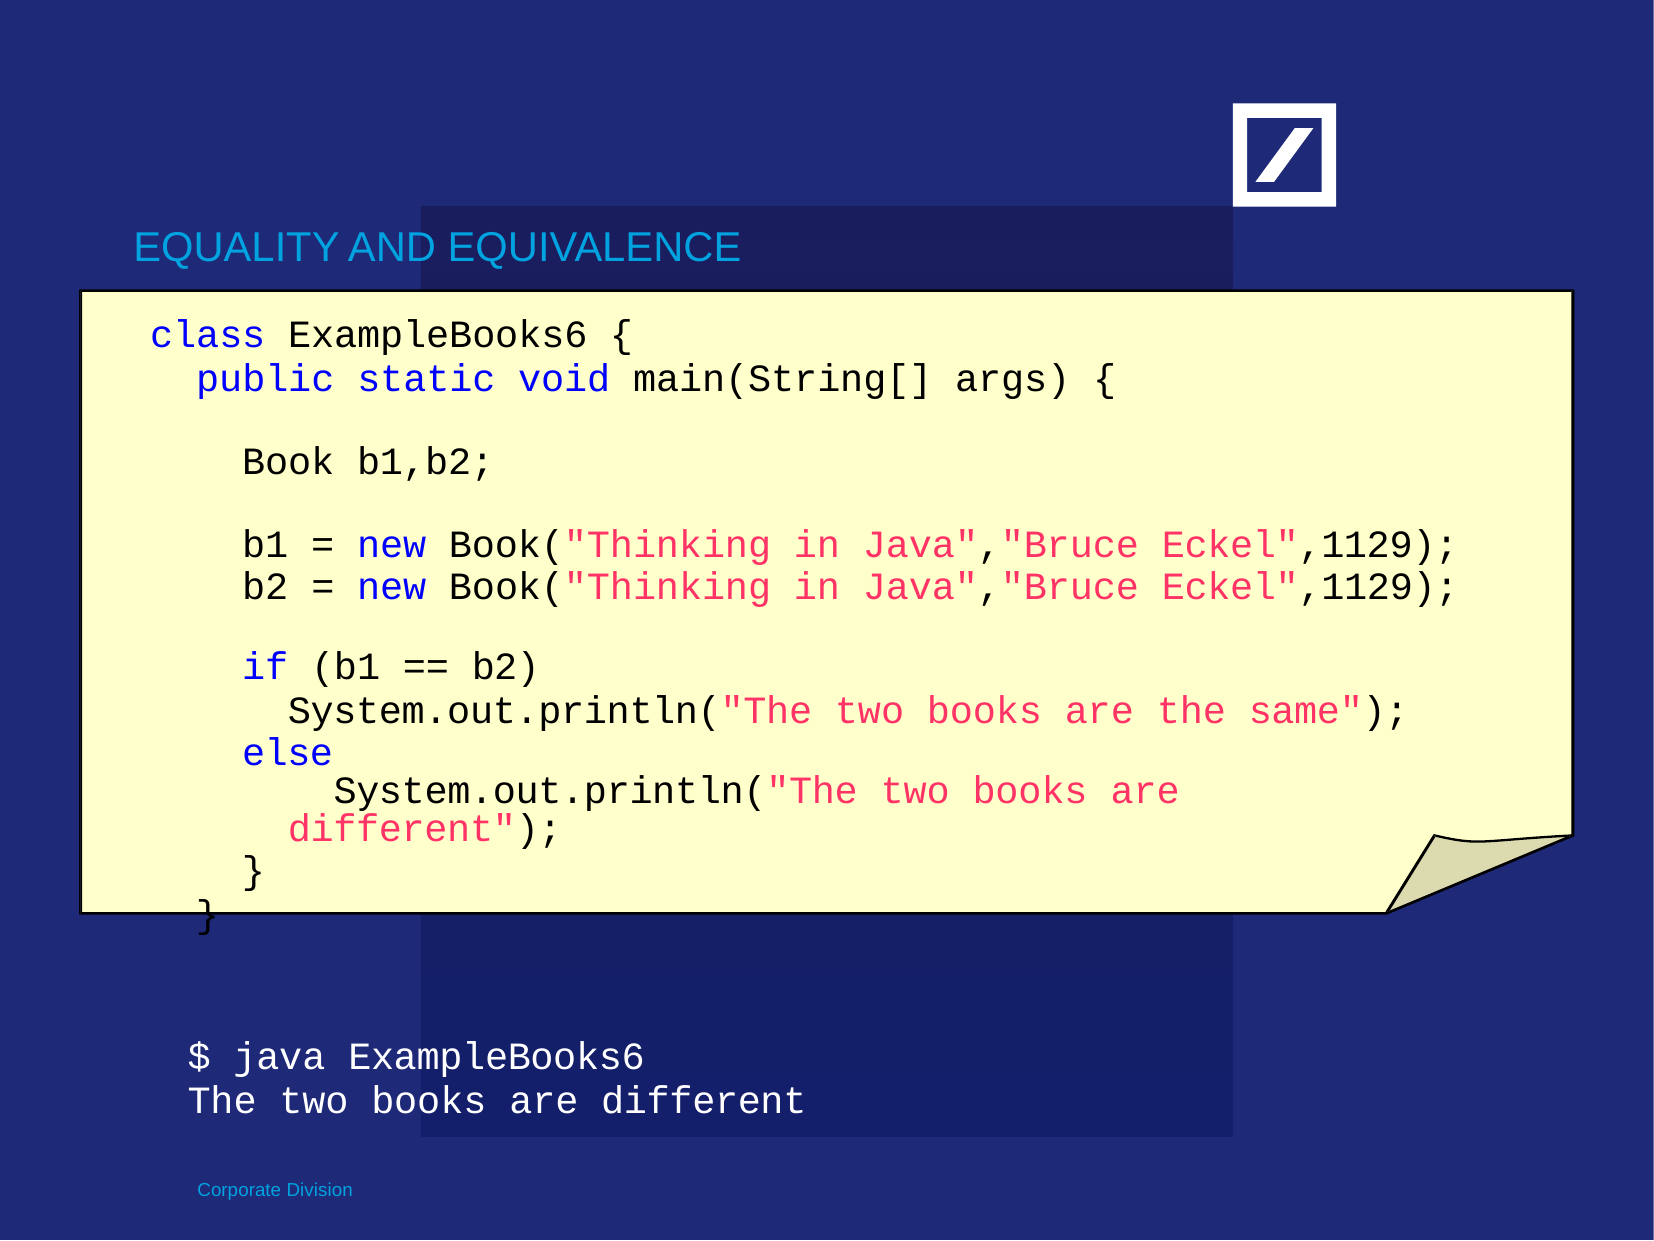

EQUALITY AND EQUIVALENCE

class ExampleBooks6 {
public static void main(String[] args) {
Book b1,b2;
b1 = new Book("Thinking in Java","Bruce Eckel",1129); b2 = new Book("Thinking in Java","Bruce Eckel",1129);
if (b1 == b2)
System.out.println("The two books are the same"); else
System.out.println("The two books are different");
}
}

$ java ExampleBooks6
The two books are different